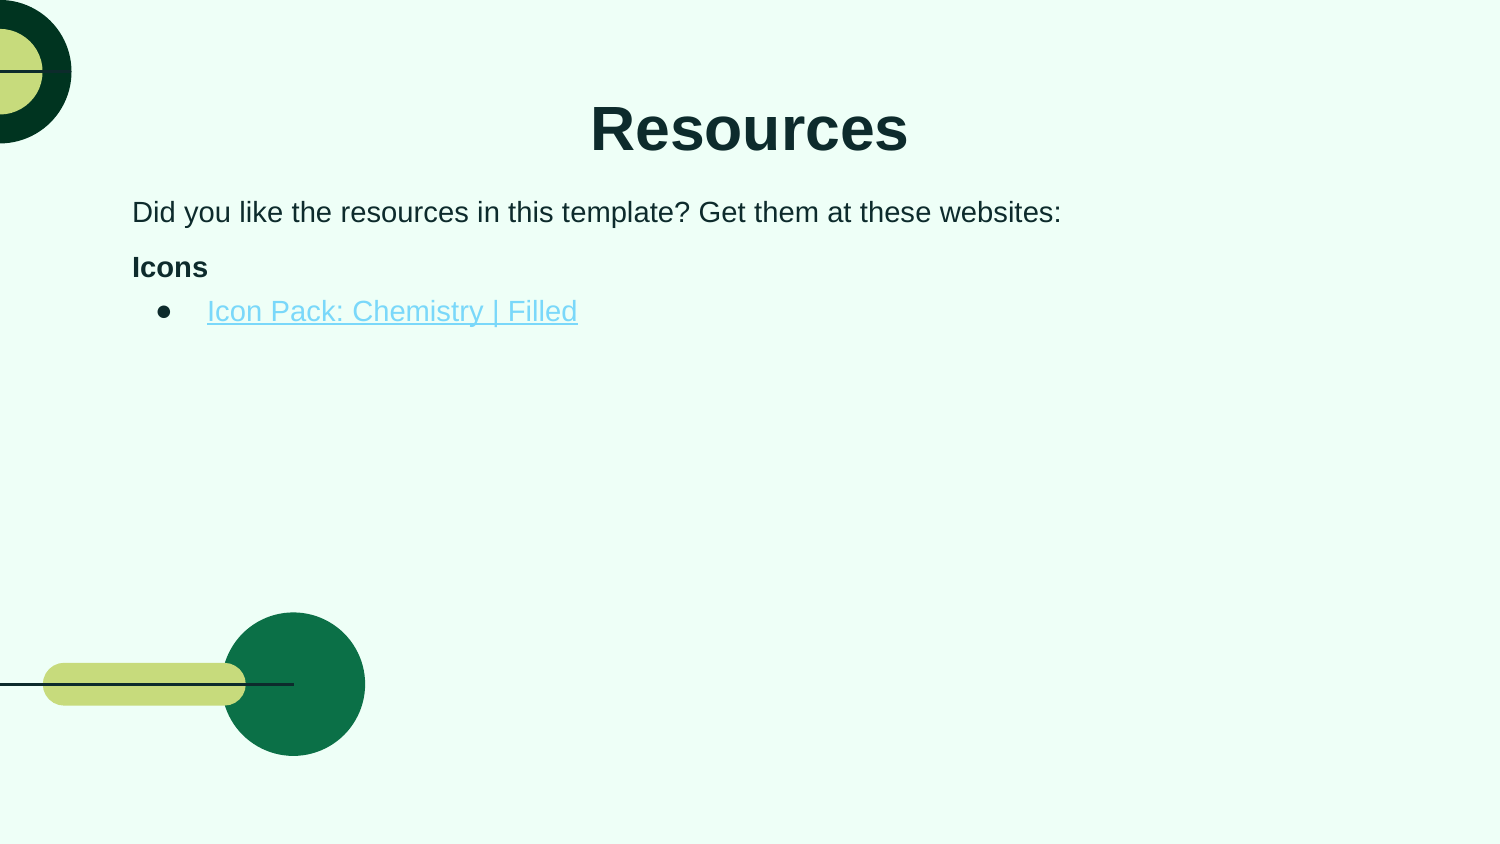

# Resources
Did you like the resources in this template? Get them at these websites:
Icons
Icon Pack: Chemistry | Filled